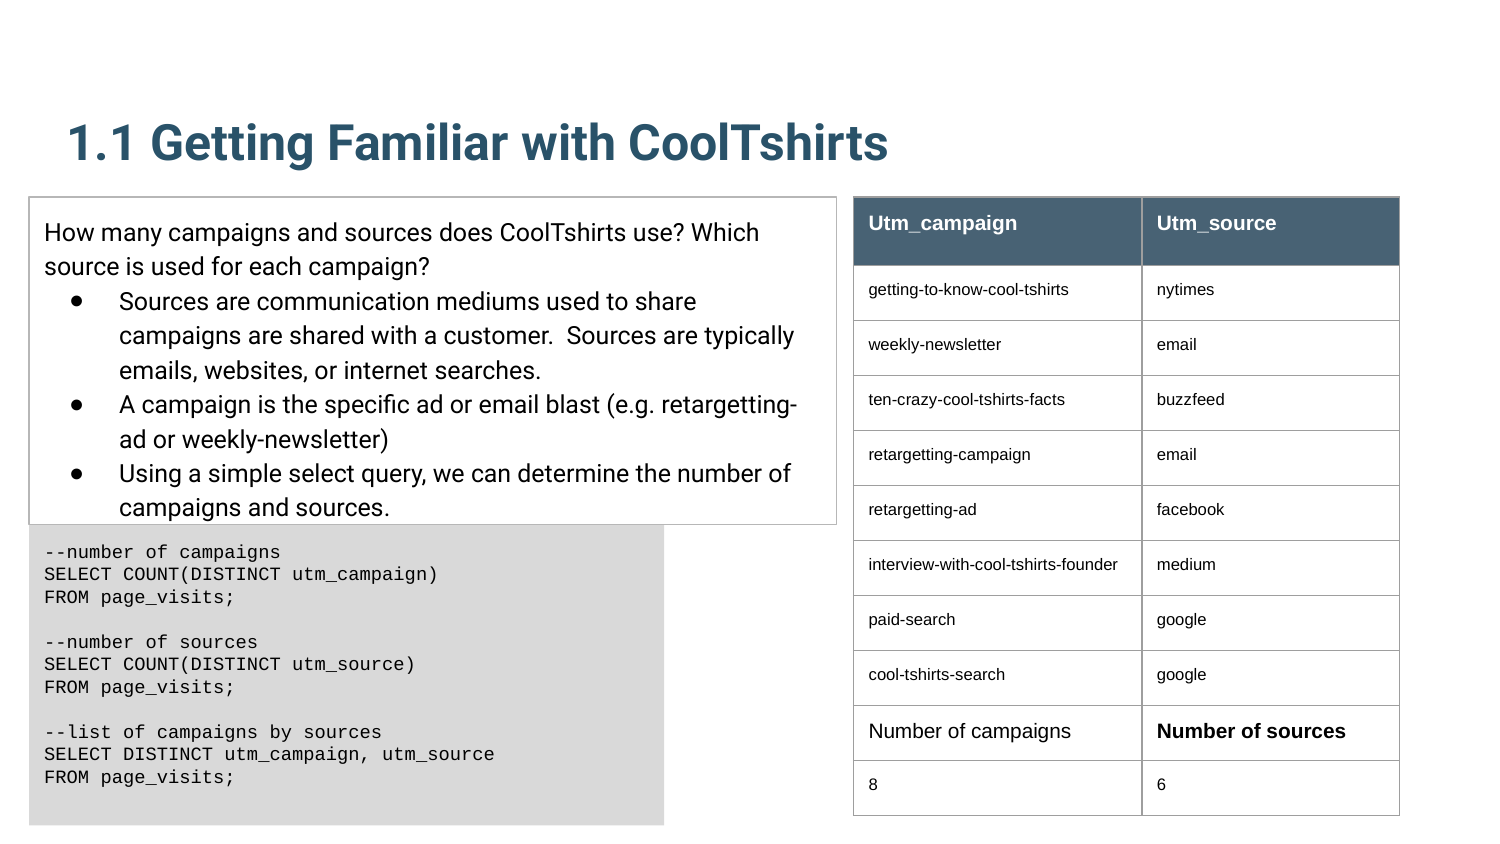

1.1 Getting Familiar with CoolTshirts
How many campaigns and sources does CoolTshirts use? Which source is used for each campaign?
Sources are communication mediums used to share campaigns are shared with a customer.  Sources are typically emails, websites, or internet searches.
A campaign is the specific ad or email blast (e.g. retargetting-ad or weekly-newsletter)
Using a simple select query, we can determine the number of  campaigns and sources.

| Utm\_campaign | Utm\_source |
| --- | --- |
| getting-to-know-cool-tshirts | nytimes |
| weekly-newsletter | email |
| ten-crazy-cool-tshirts-facts | buzzfeed |
| retargetting-campaign | email |
| retargetting-ad | facebook |
| interview-with-cool-tshirts-founder | medium |
| paid-search | google |
| cool-tshirts-search | google |
| Number of campaigns | Number of sources |
| 8 | 6 |
--number of campaigns
SELECT COUNT(DISTINCT utm_campaign)
FROM page_visits;

--number of sources
SELECT COUNT(DISTINCT utm_source)
FROM page_visits;

--list of campaigns by sources
SELECT DISTINCT utm_campaign, utm_source
FROM page_visits;